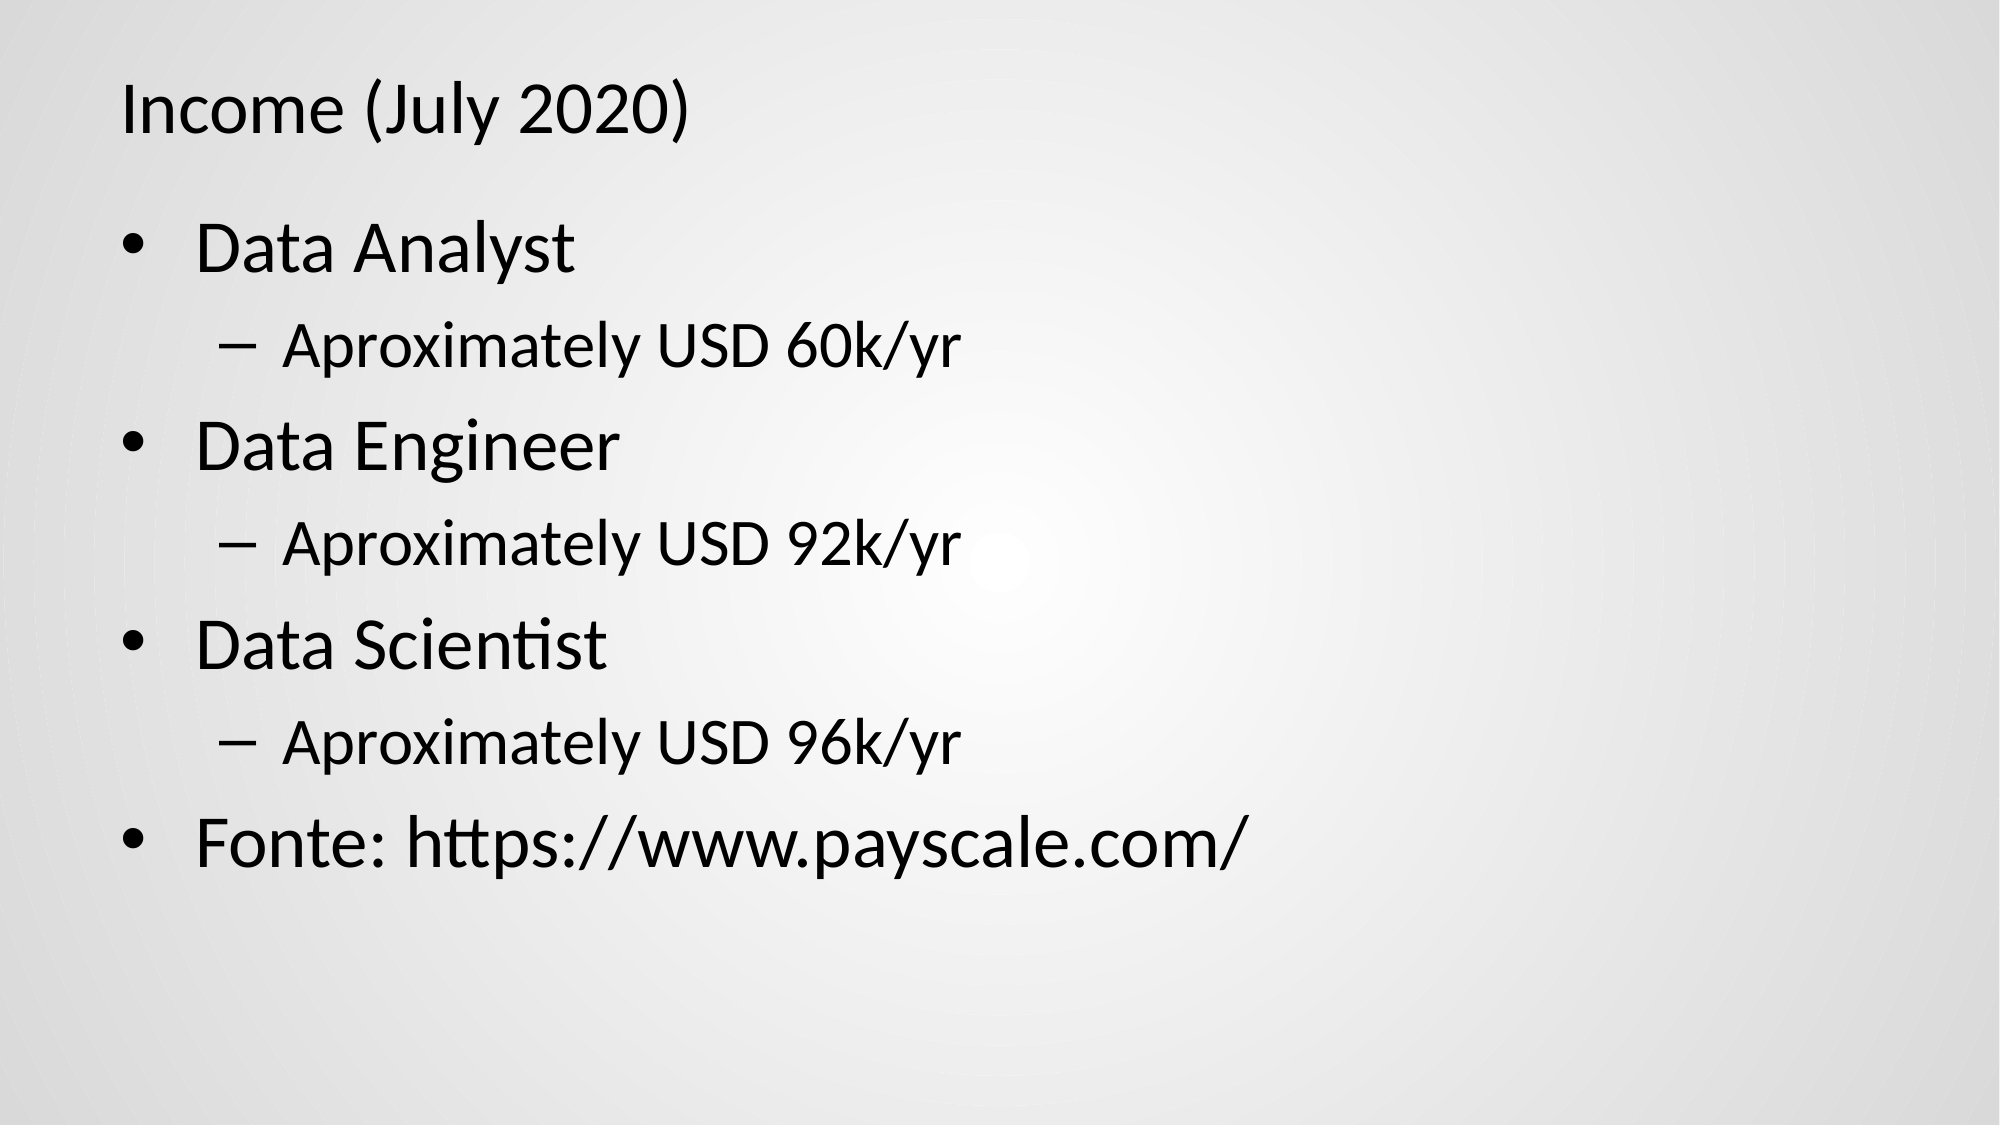

# Income (July 2020)
Data Analyst
Aproximately USD 60k/yr
Data Engineer
Aproximately USD 92k/yr
Data Scientist
Aproximately USD 96k/yr
Fonte: https://www.payscale.com/